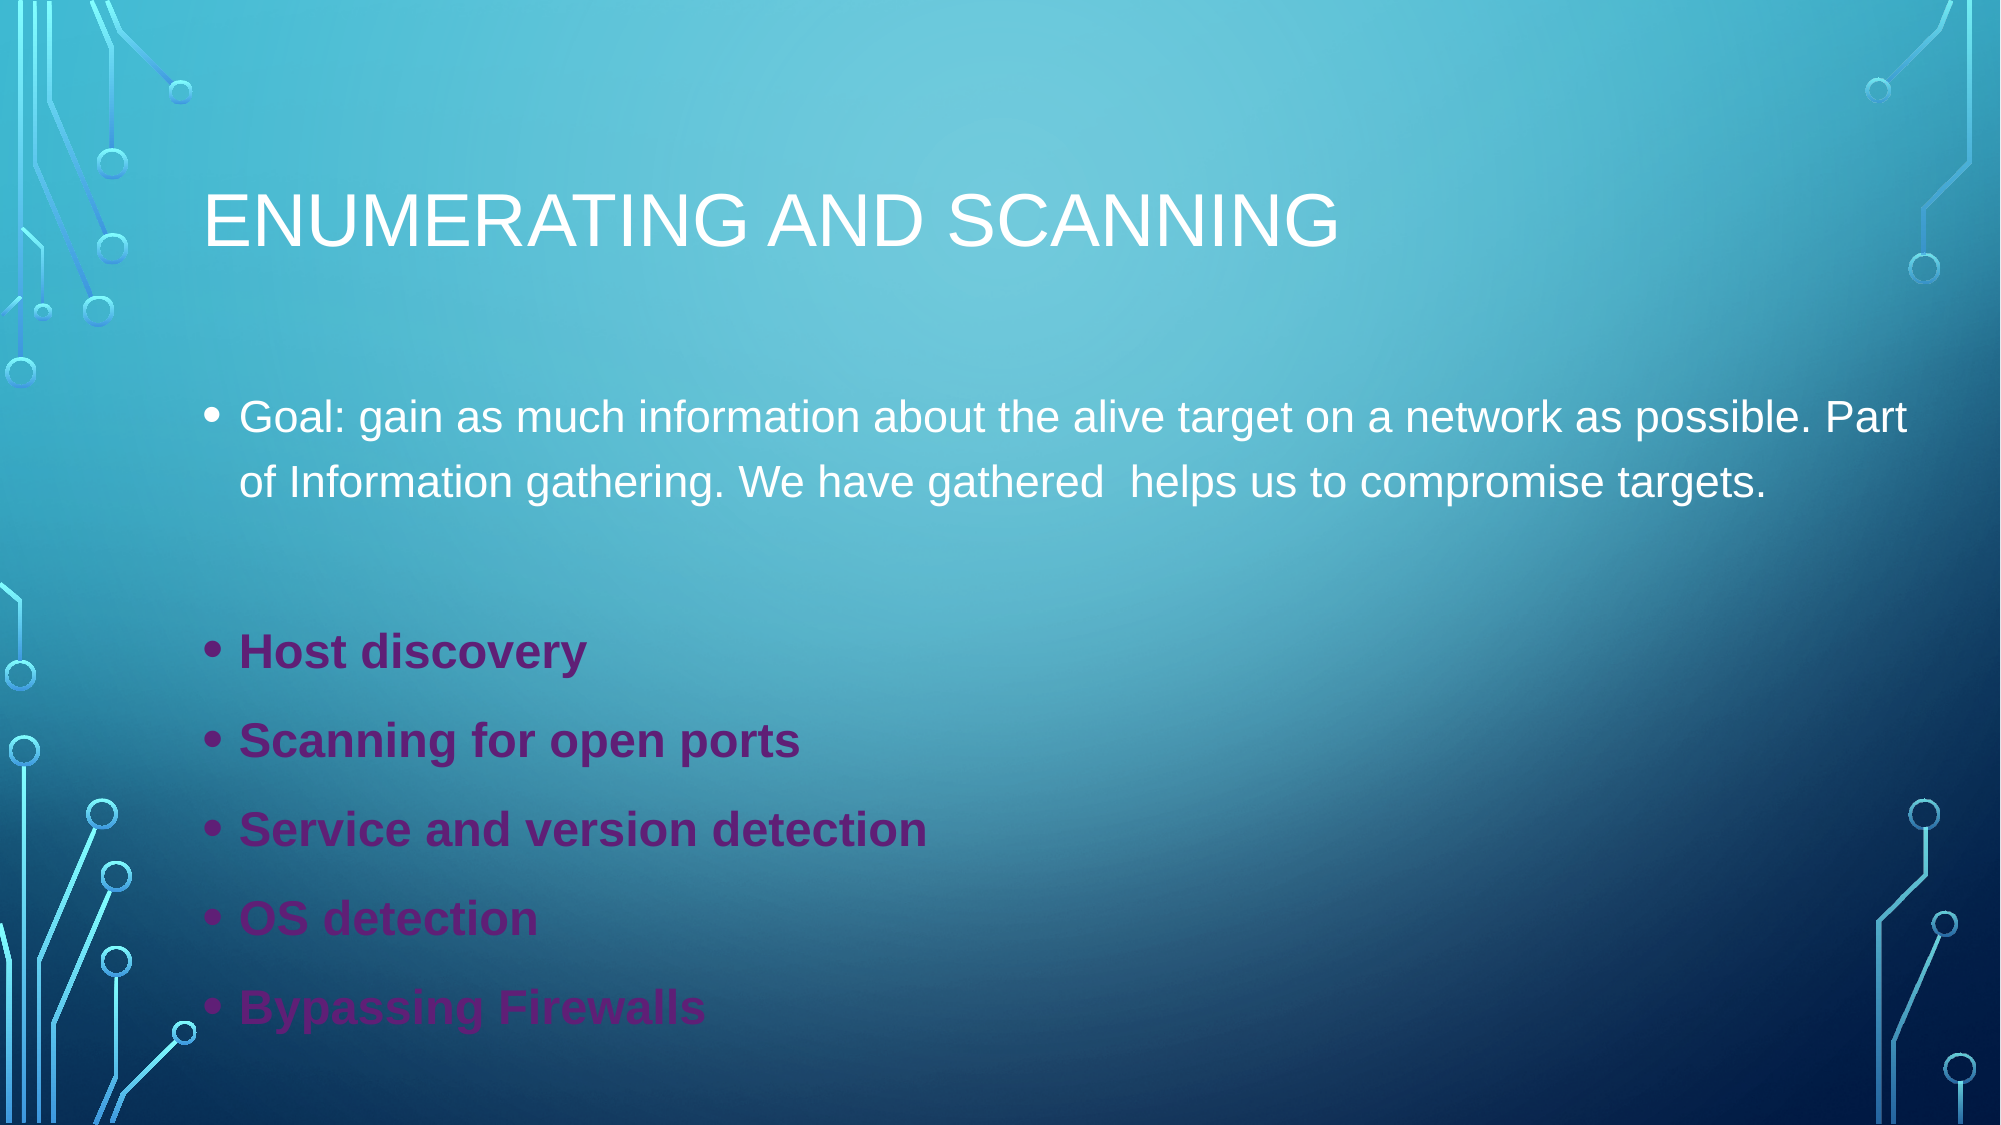

# Enumerating and scanning
Goal: gain as much information about the alive target on a network as possible. Part of Information gathering. We have gathered  helps us to compromise targets.

Host discovery
Scanning for open ports
Service and version detection
OS detection
Bypassing Firewalls